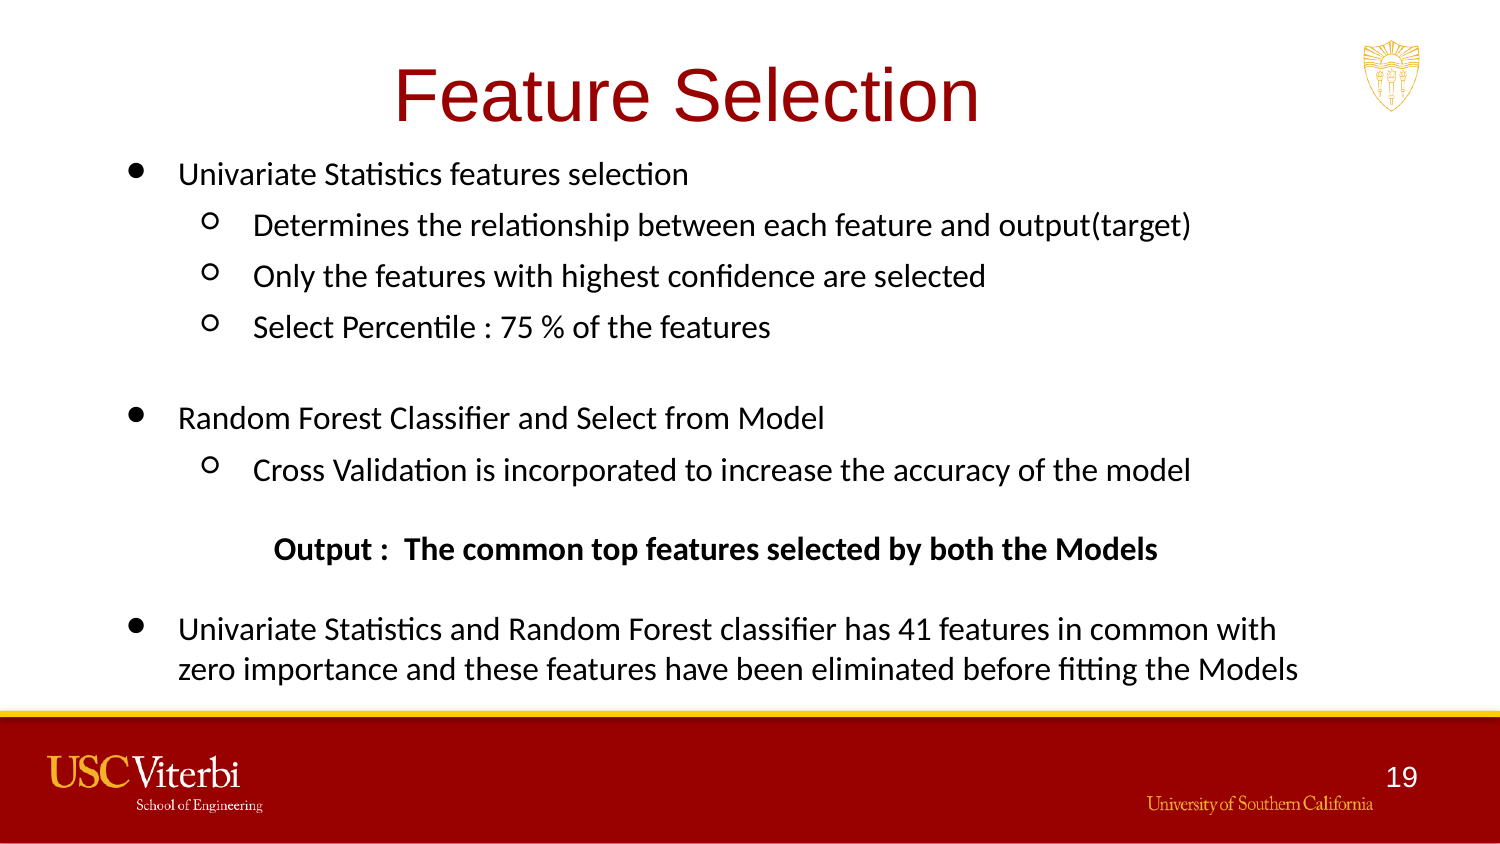

Feature Selection

Univariate Statistics features selection
Determines the relationship between each feature and output(target)
Only the features with highest confidence are selected
Select Percentile : 75 % of the features

Random Forest Classifier and Select from Model
Cross Validation is incorporated to increase the accuracy of the model

	Output :  The common top features selected by both the Models

Univariate Statistics and Random Forest classifier has 41 features in common with zero importance and these features have been eliminated before fitting the Models

19